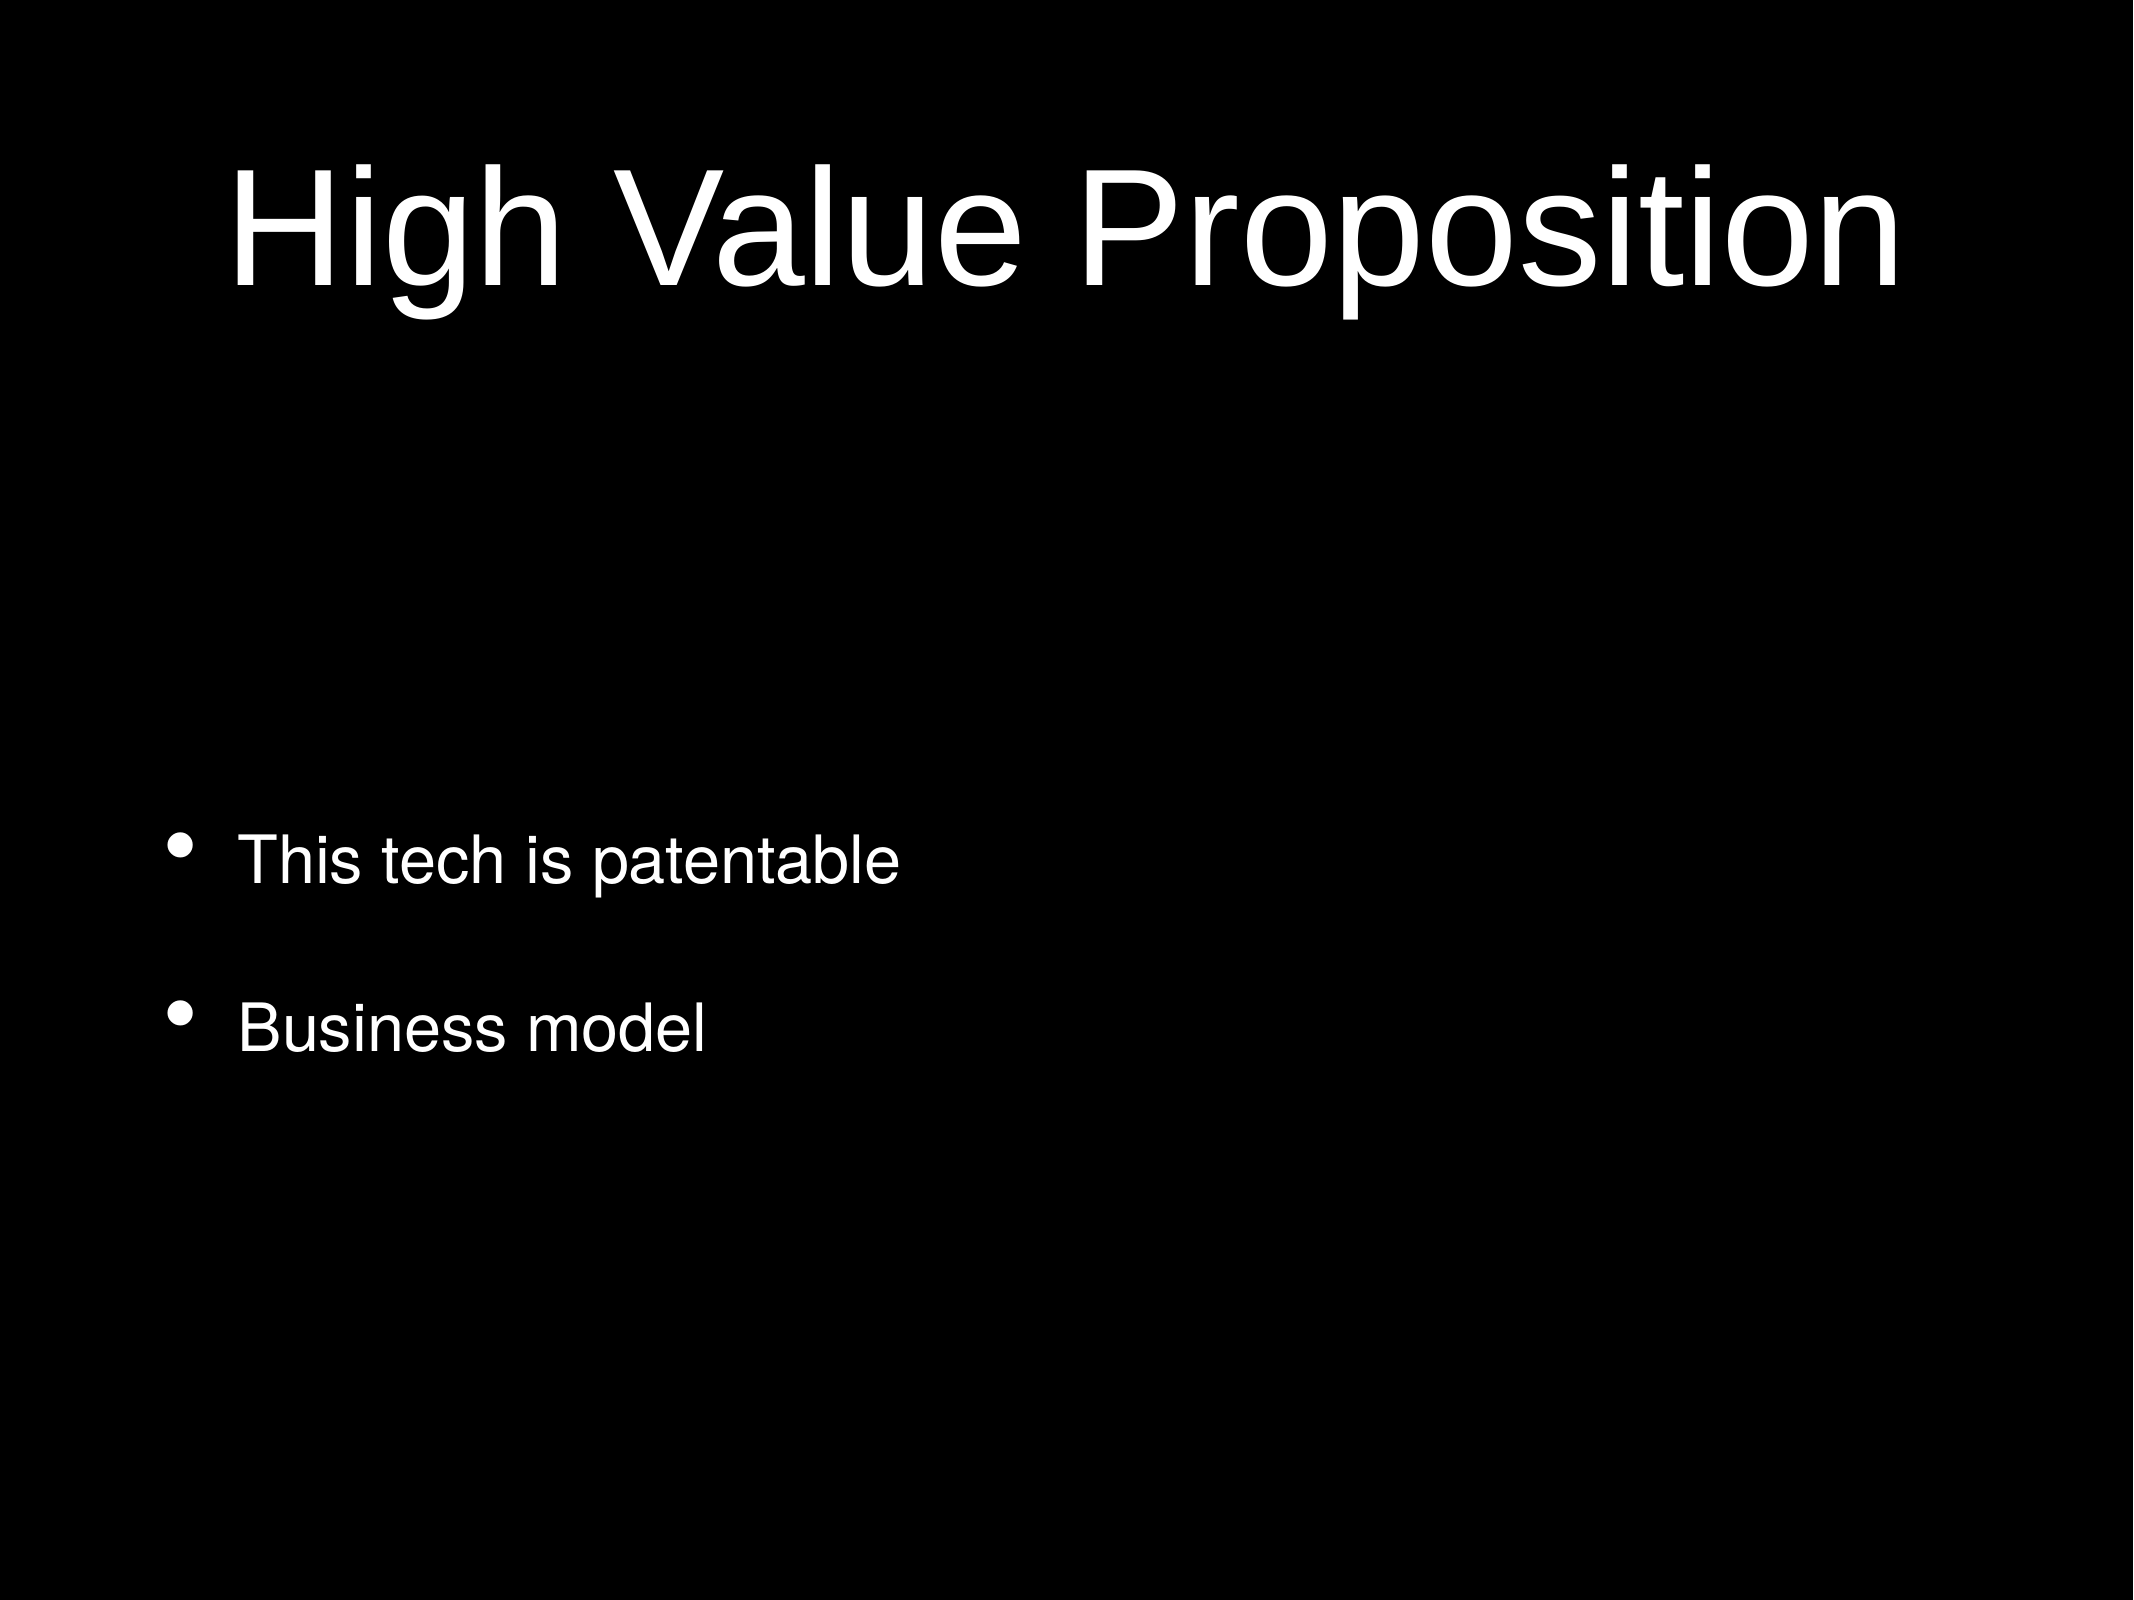

# High Value Proposition
This tech is patentable
Business model